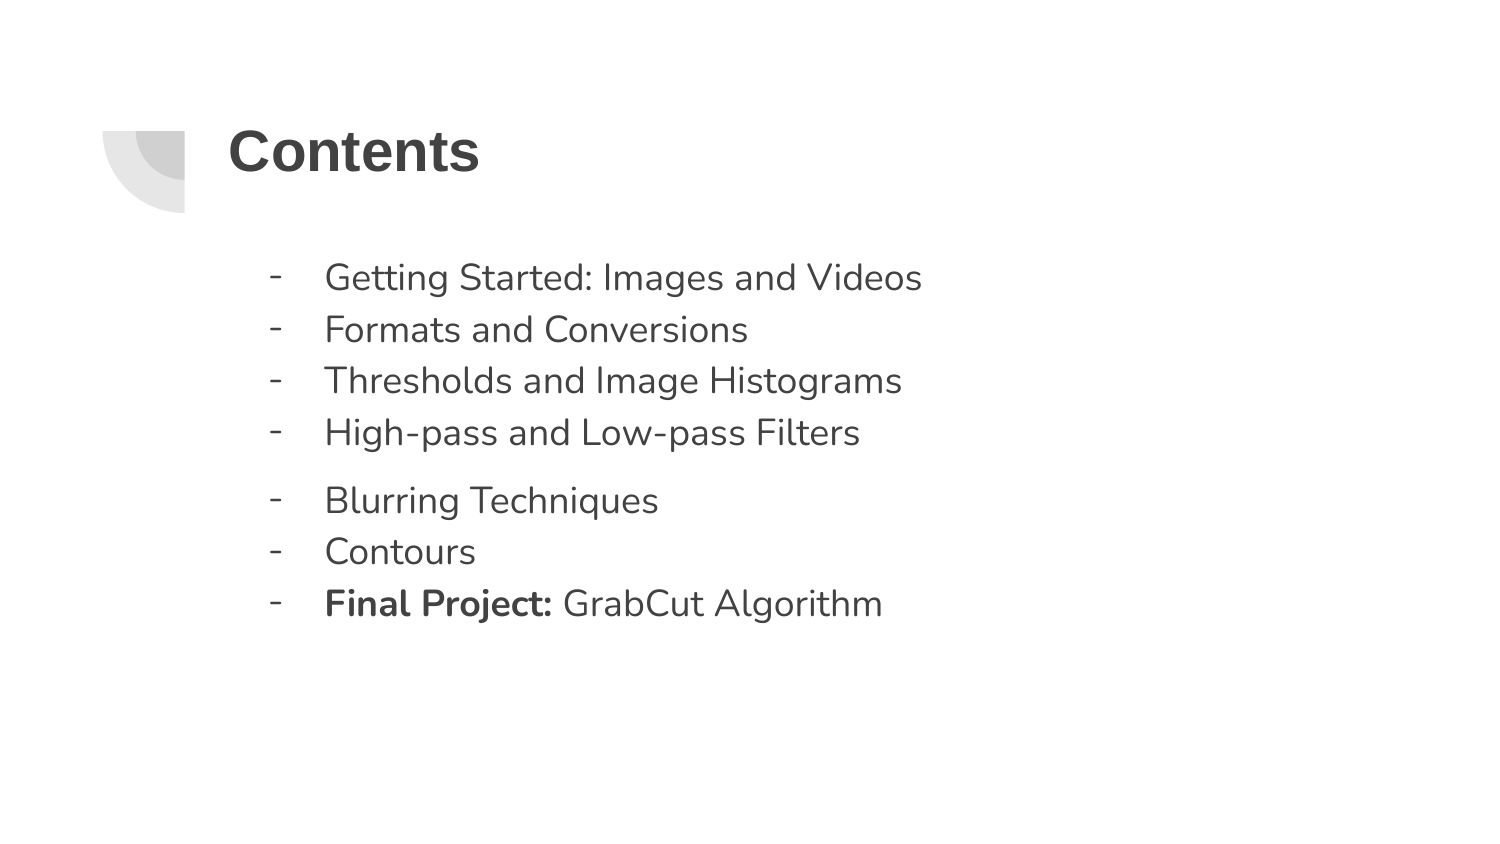

# Contents
Getting Started: Images and Videos
Formats and Conversions
Thresholds and Image Histograms
High-pass and Low-pass Filters
Blurring Techniques
Contours
Final Project: GrabCut Algorithm